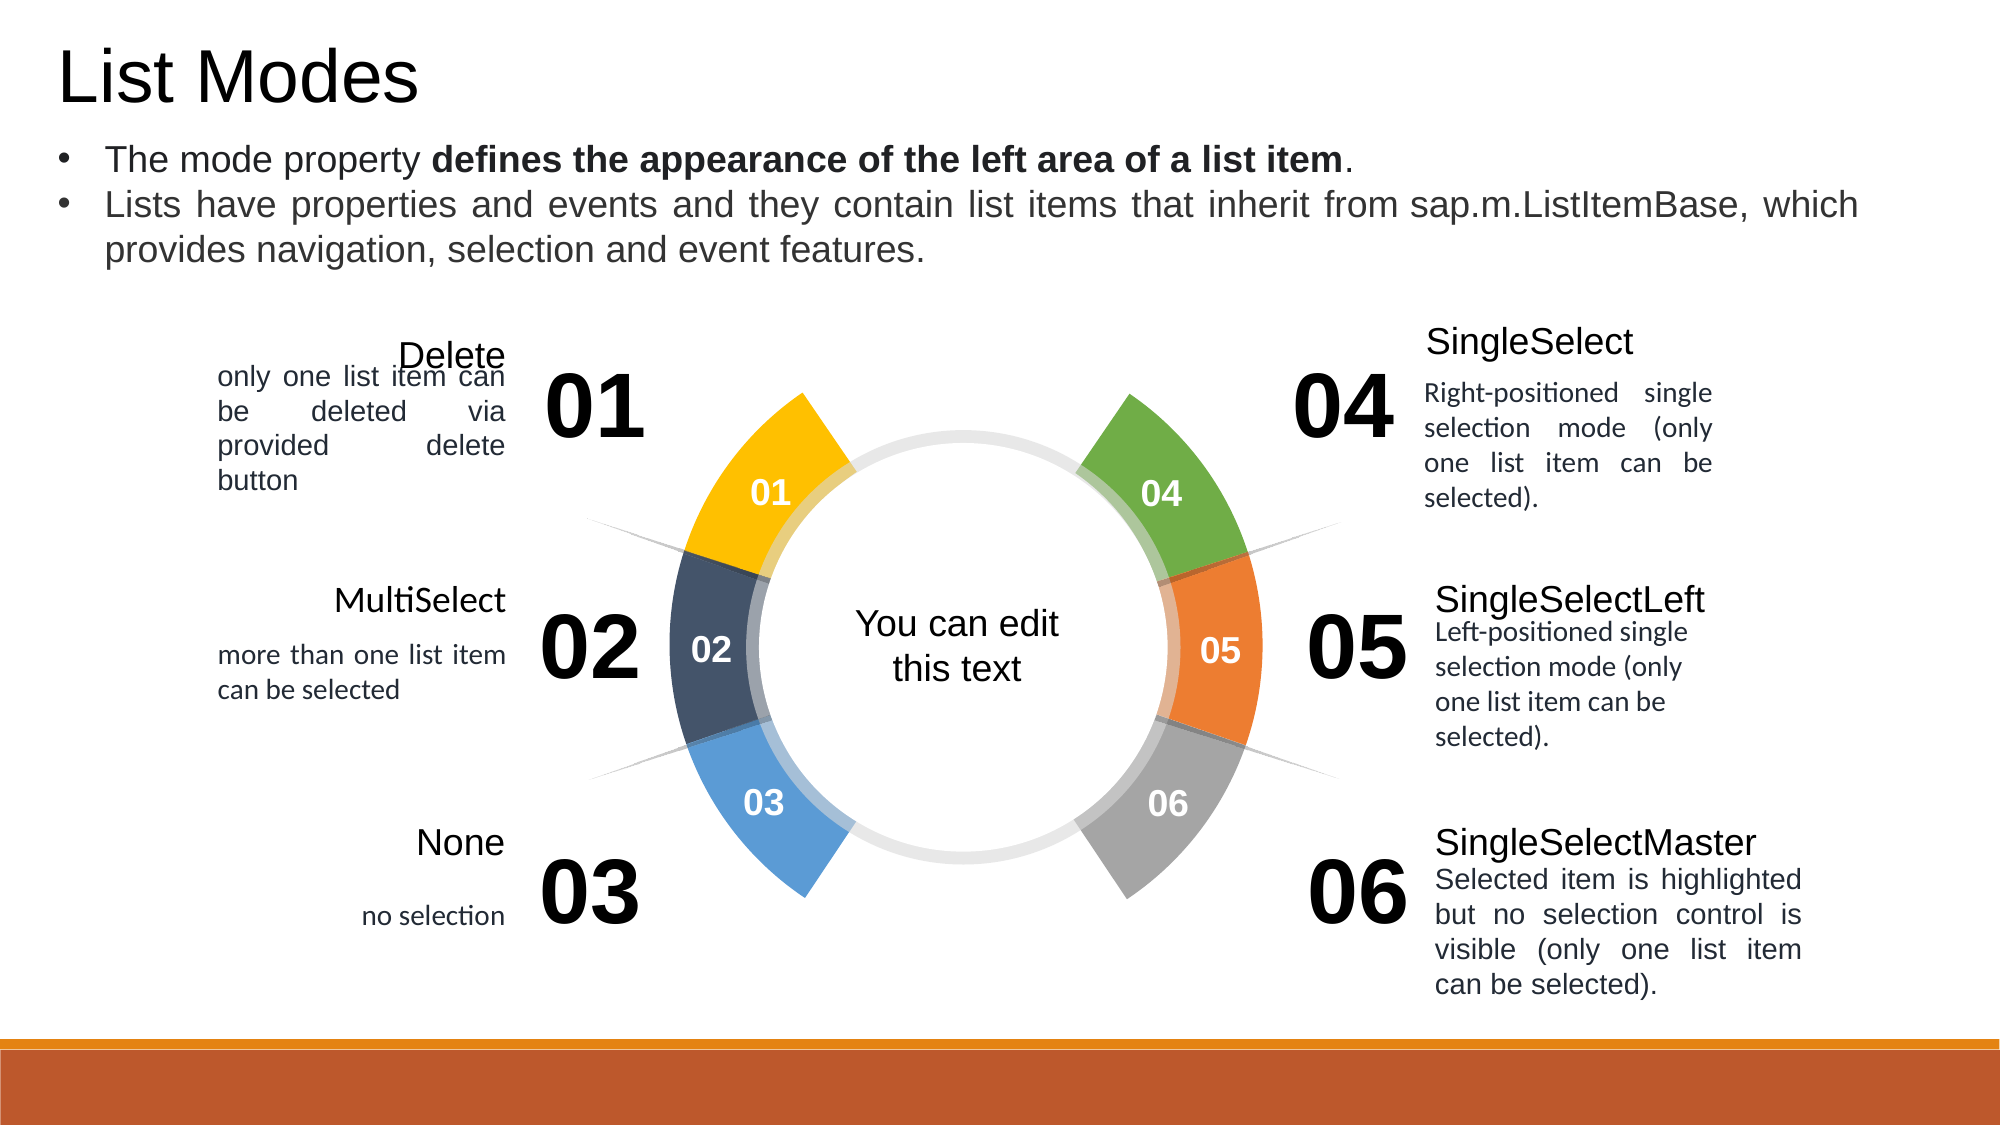

List Modes
The mode property defines the appearance of the left area of a list item.
Lists have properties and events and they contain list items that inherit from sap.m.ListItemBase, which provides navigation, selection and event features.
SingleSelect
Delete
01
04

02

03

01

05

06

04
only one list item can be deleted via provided delete button
Right-positioned single selection mode (only one list item can be selected).

You can edit this text
MultiSelect
SingleSelectLeft
02
05
more than one list item can be selected
Left-positioned single selection mode (only one list item can be selected).
None
SingleSelectMaster
03
06
no selection
Selected item is highlighted but no selection control is visible (only one list item can be selected).